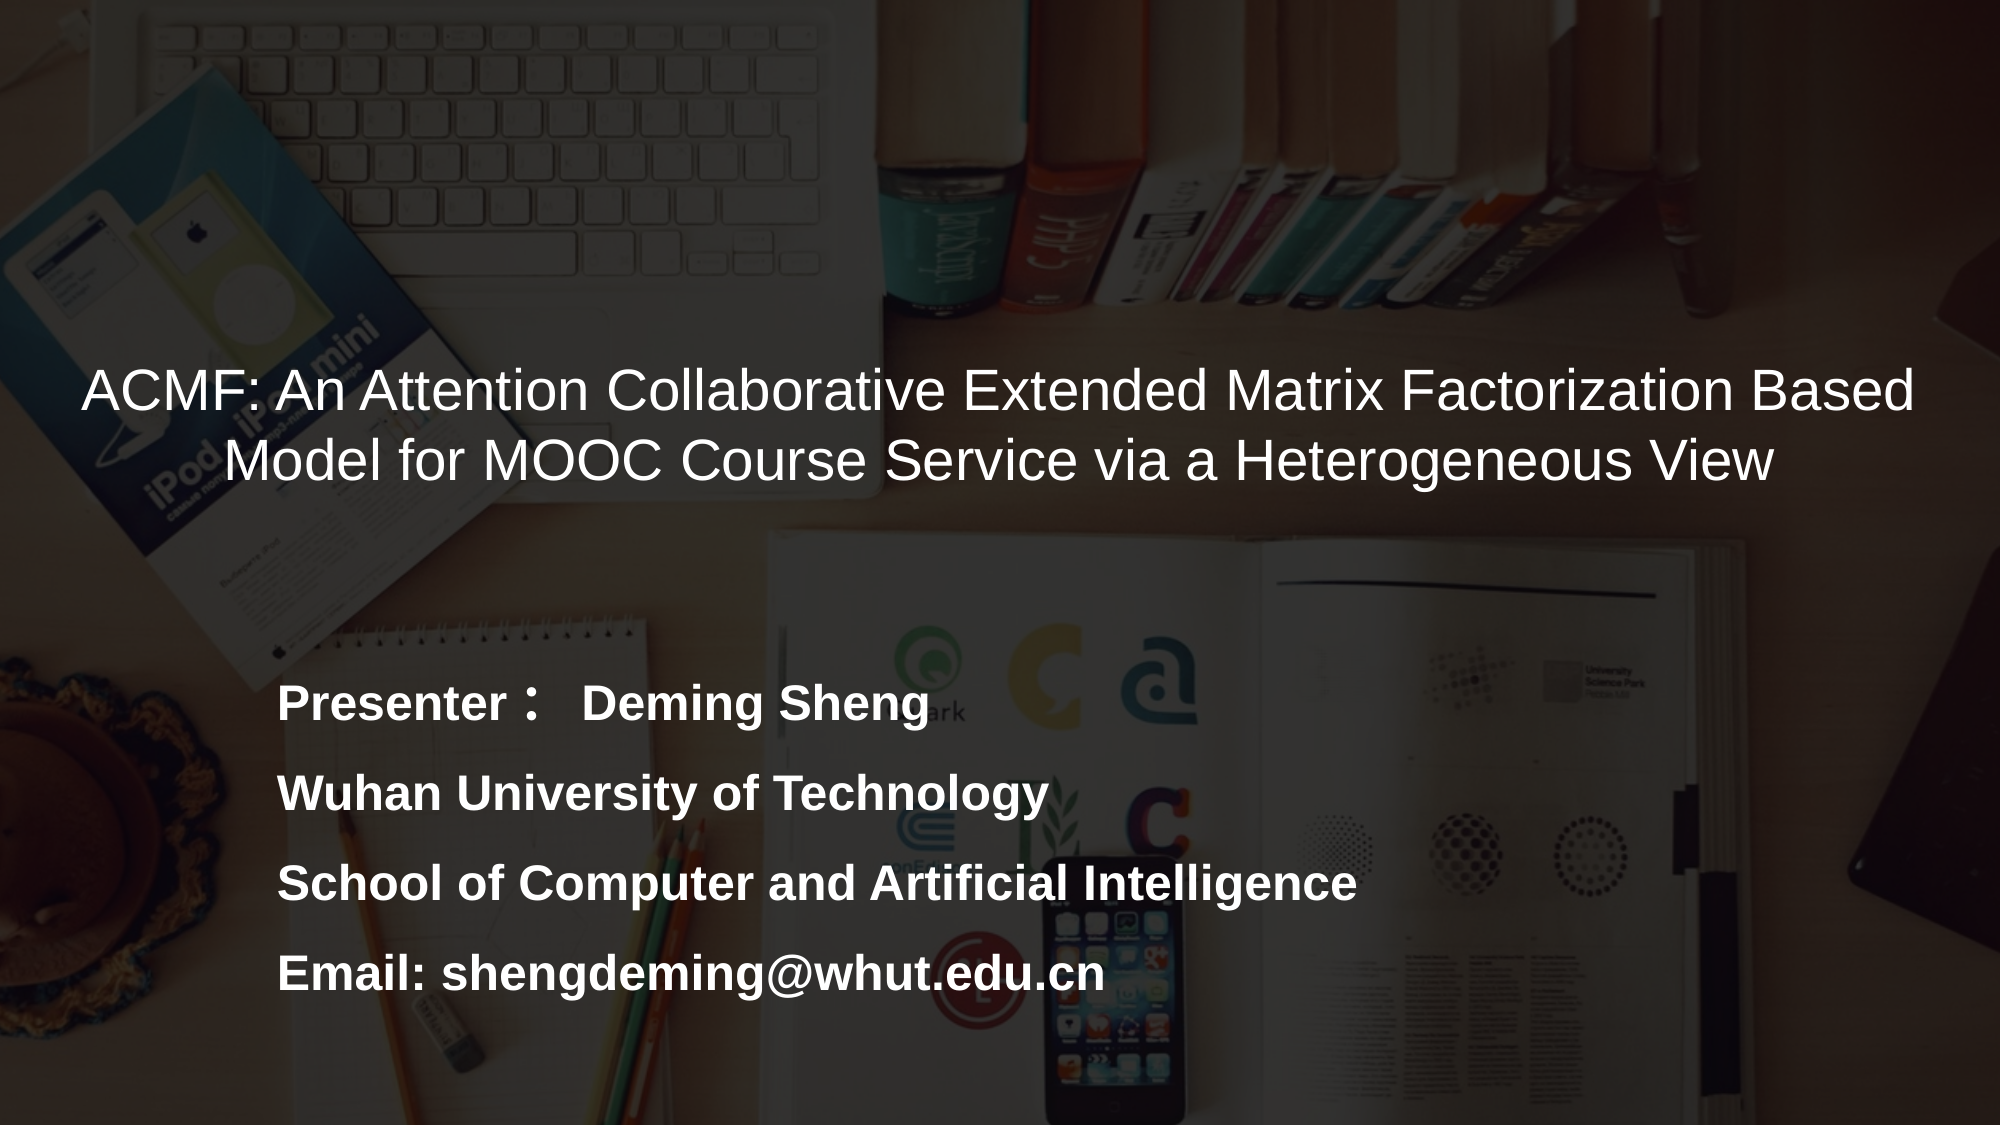

ACMF: An Attention Collaborative Extended Matrix Factorization Based Model for MOOC Course Service via a Heterogeneous View
Presenter：Deming Sheng
Wuhan University of Technology
School of Computer and Artificial Intelligence
Email: shengdeming@whut.edu.cn